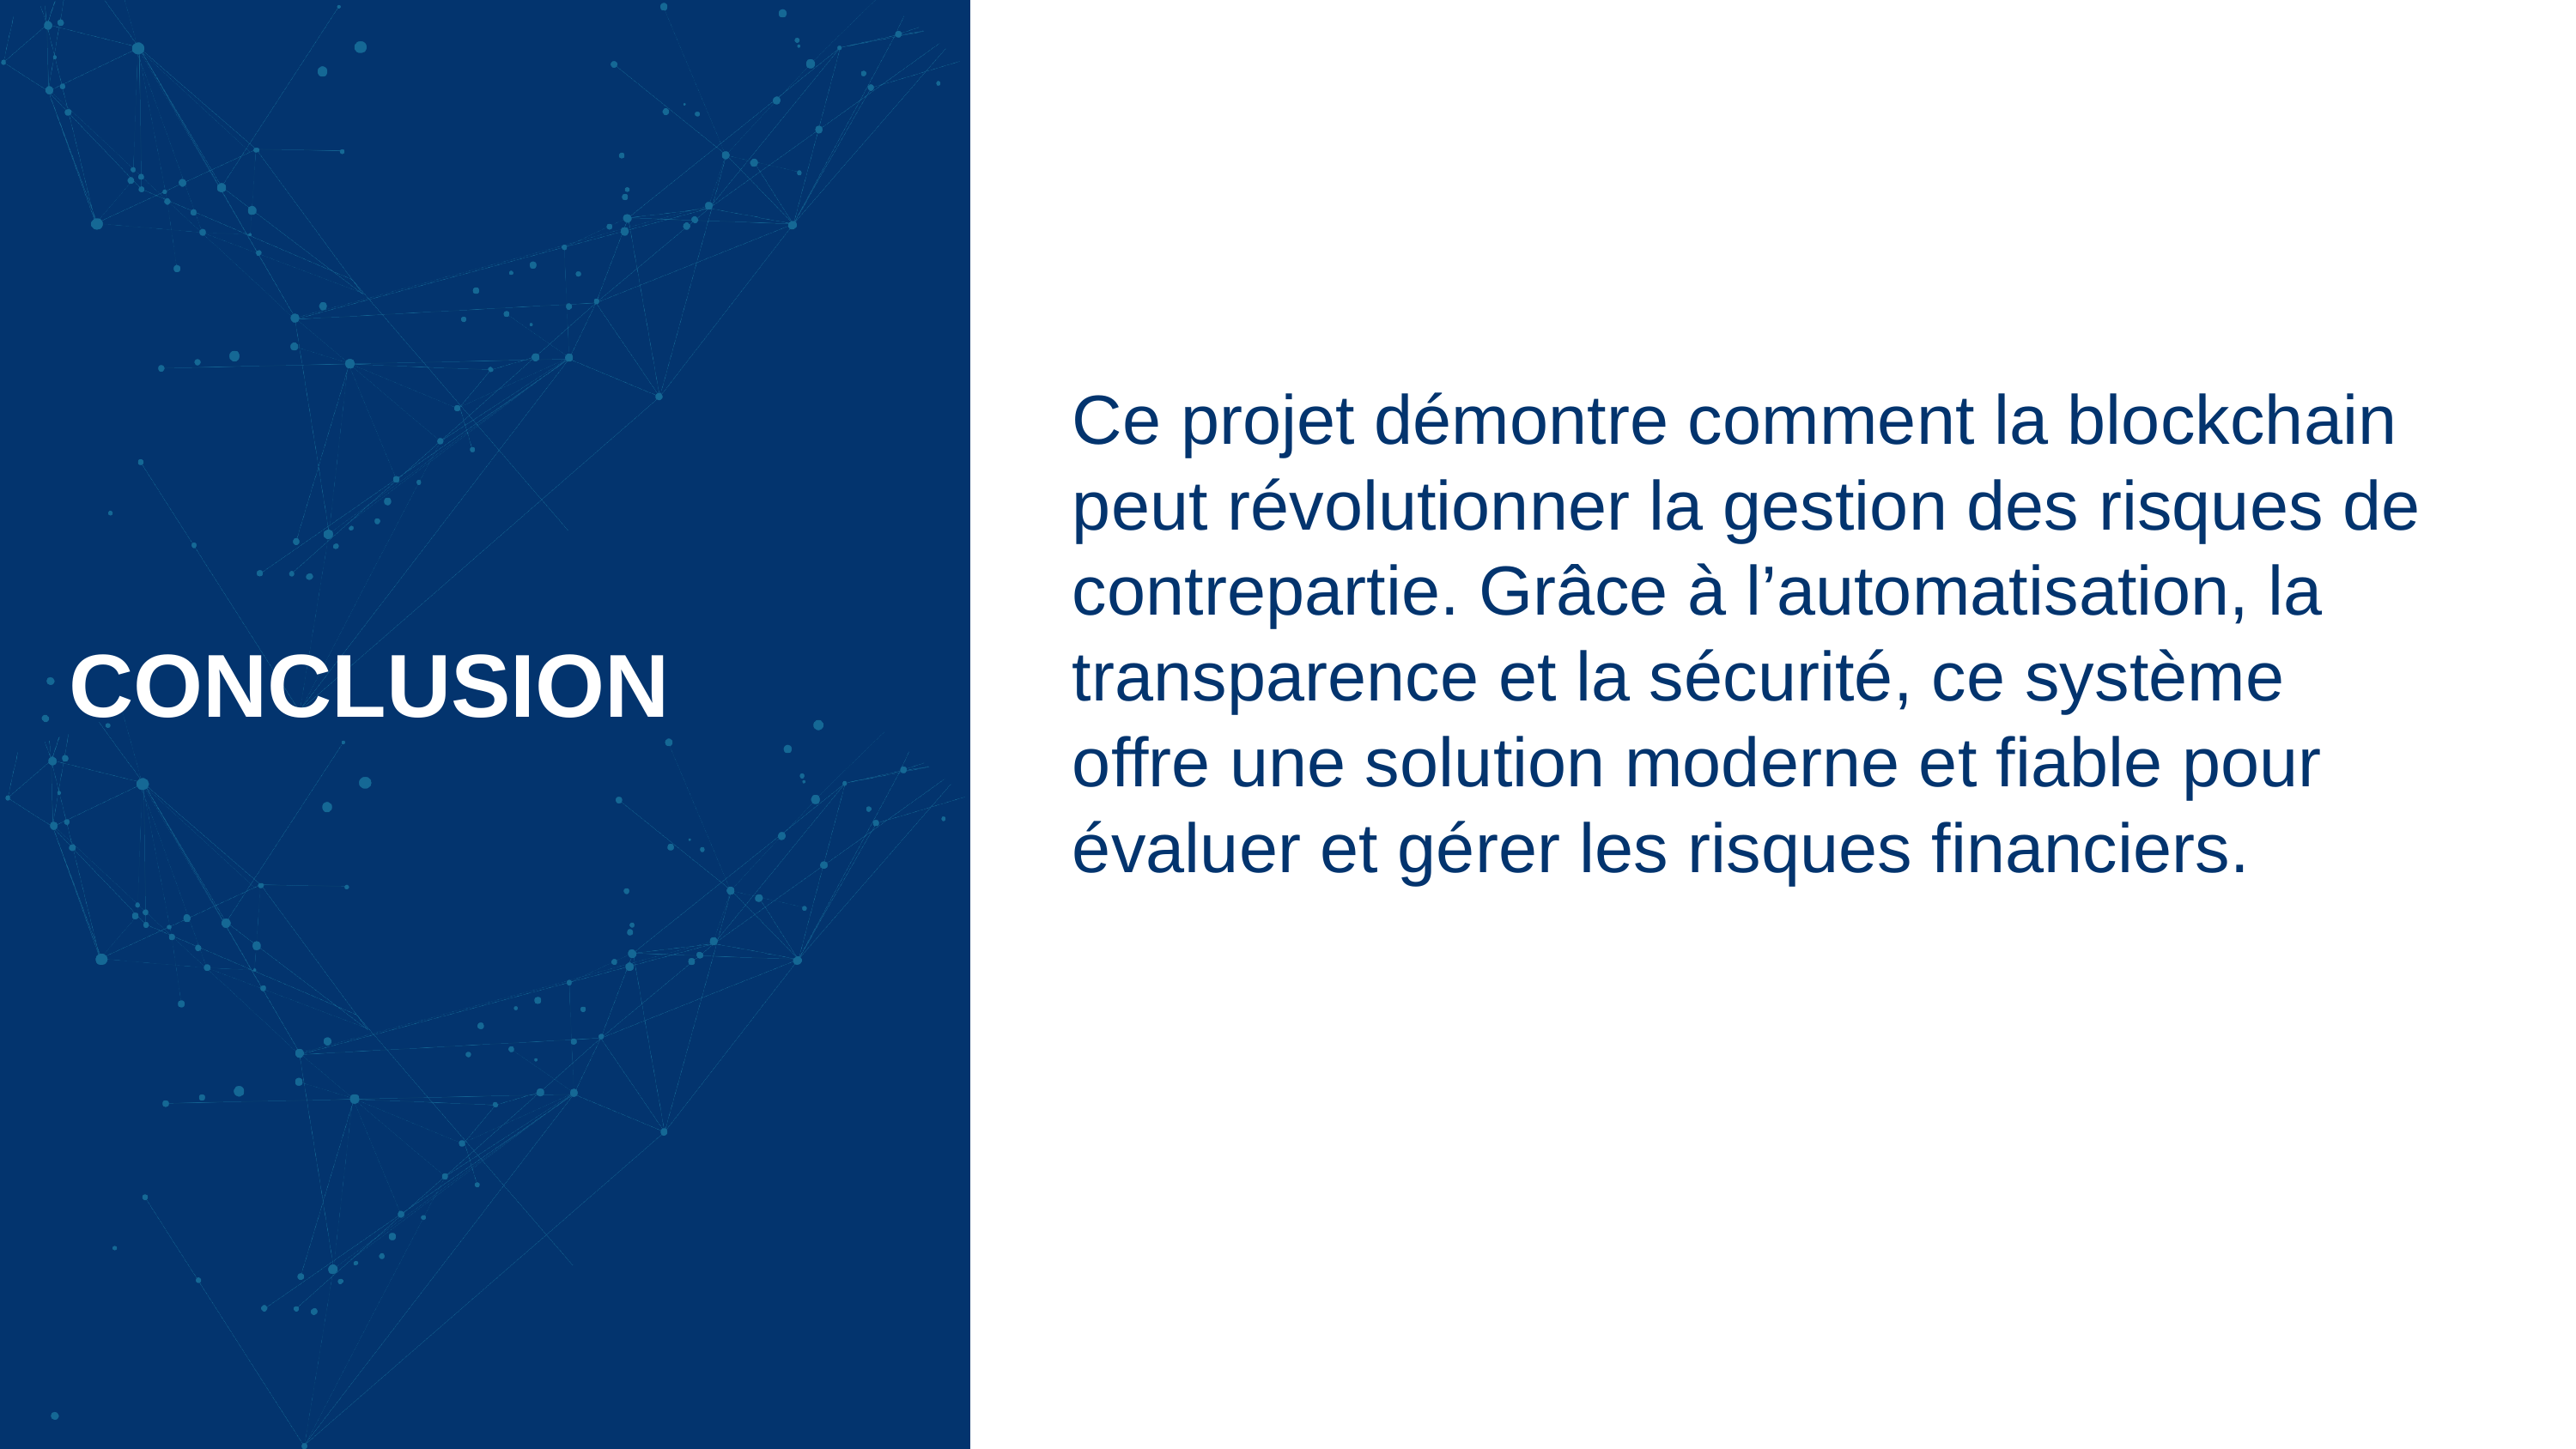

Ce projet démontre comment la blockchain peut révolutionner la gestion des risques de contrepartie. Grâce à l’automatisation, la transparence et la sécurité, ce système offre une solution moderne et fiable pour évaluer et gérer les risques financiers.
CONCLUSION